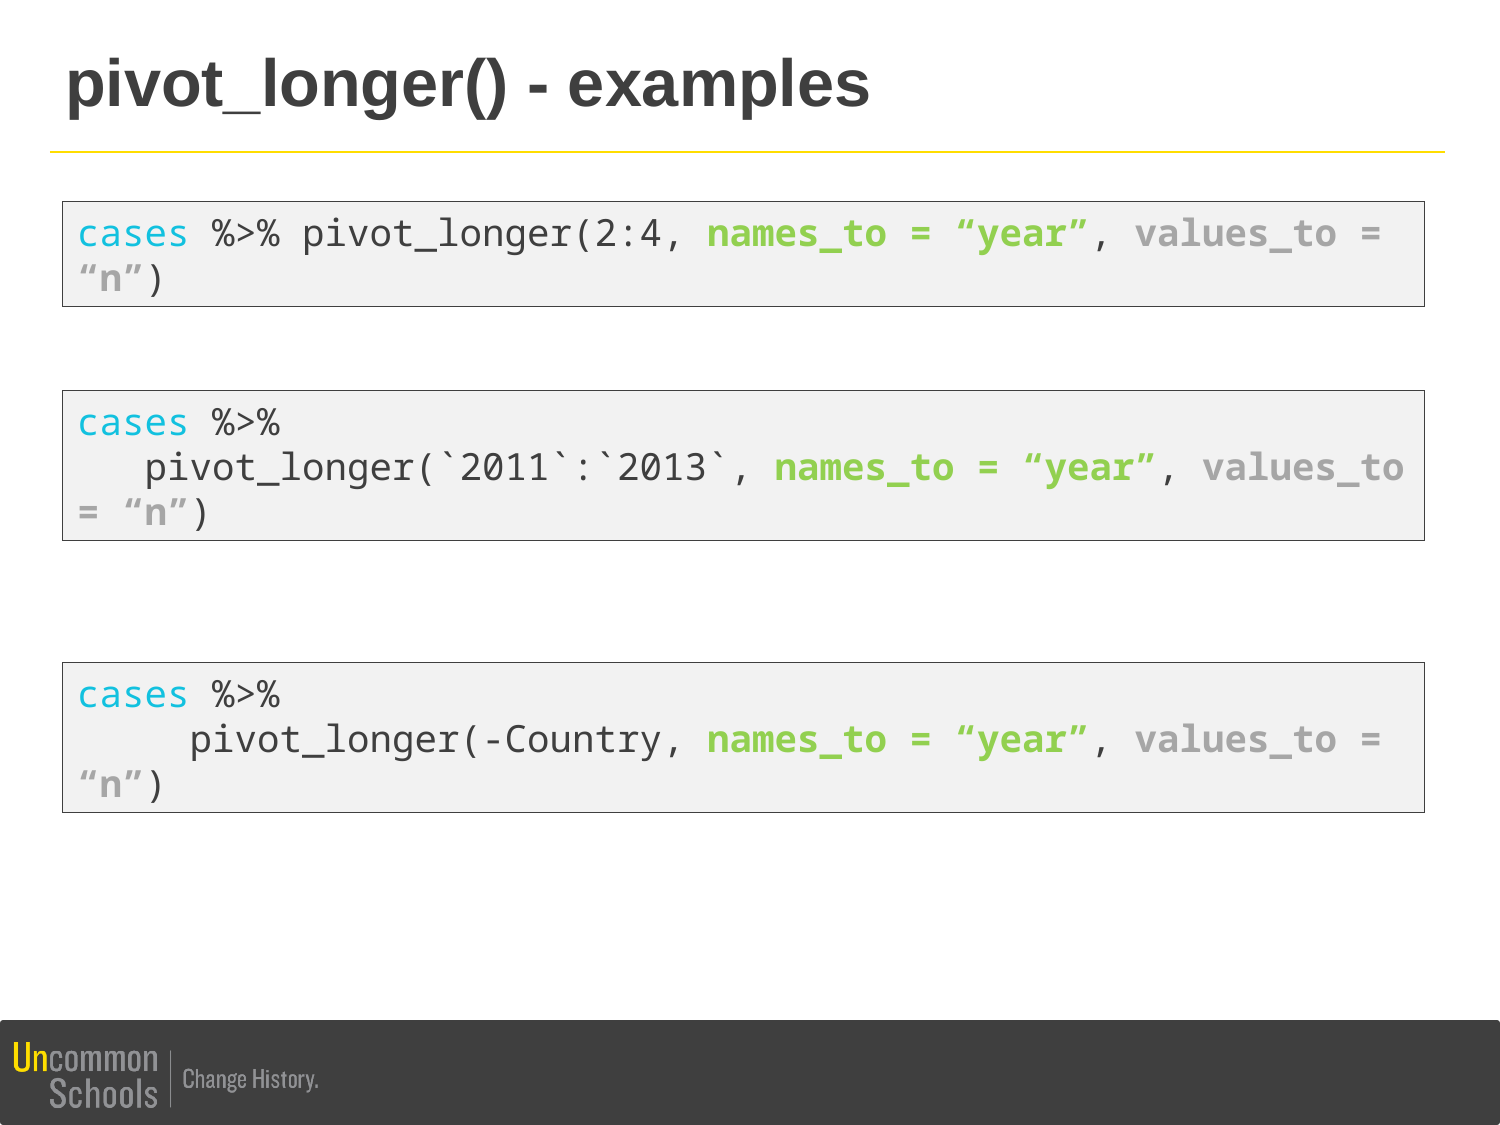

# pivot_longer() - examples
cases %>% pivot_longer(2:4, names_to = “year”, values_to = “n”)
cases %>%
   pivot_longer(`2011`:`2013`, names_to = “year”, values_to = “n”)
cases %>%
     pivot_longer(-Country, names_to = “year”, values_to = “n”)